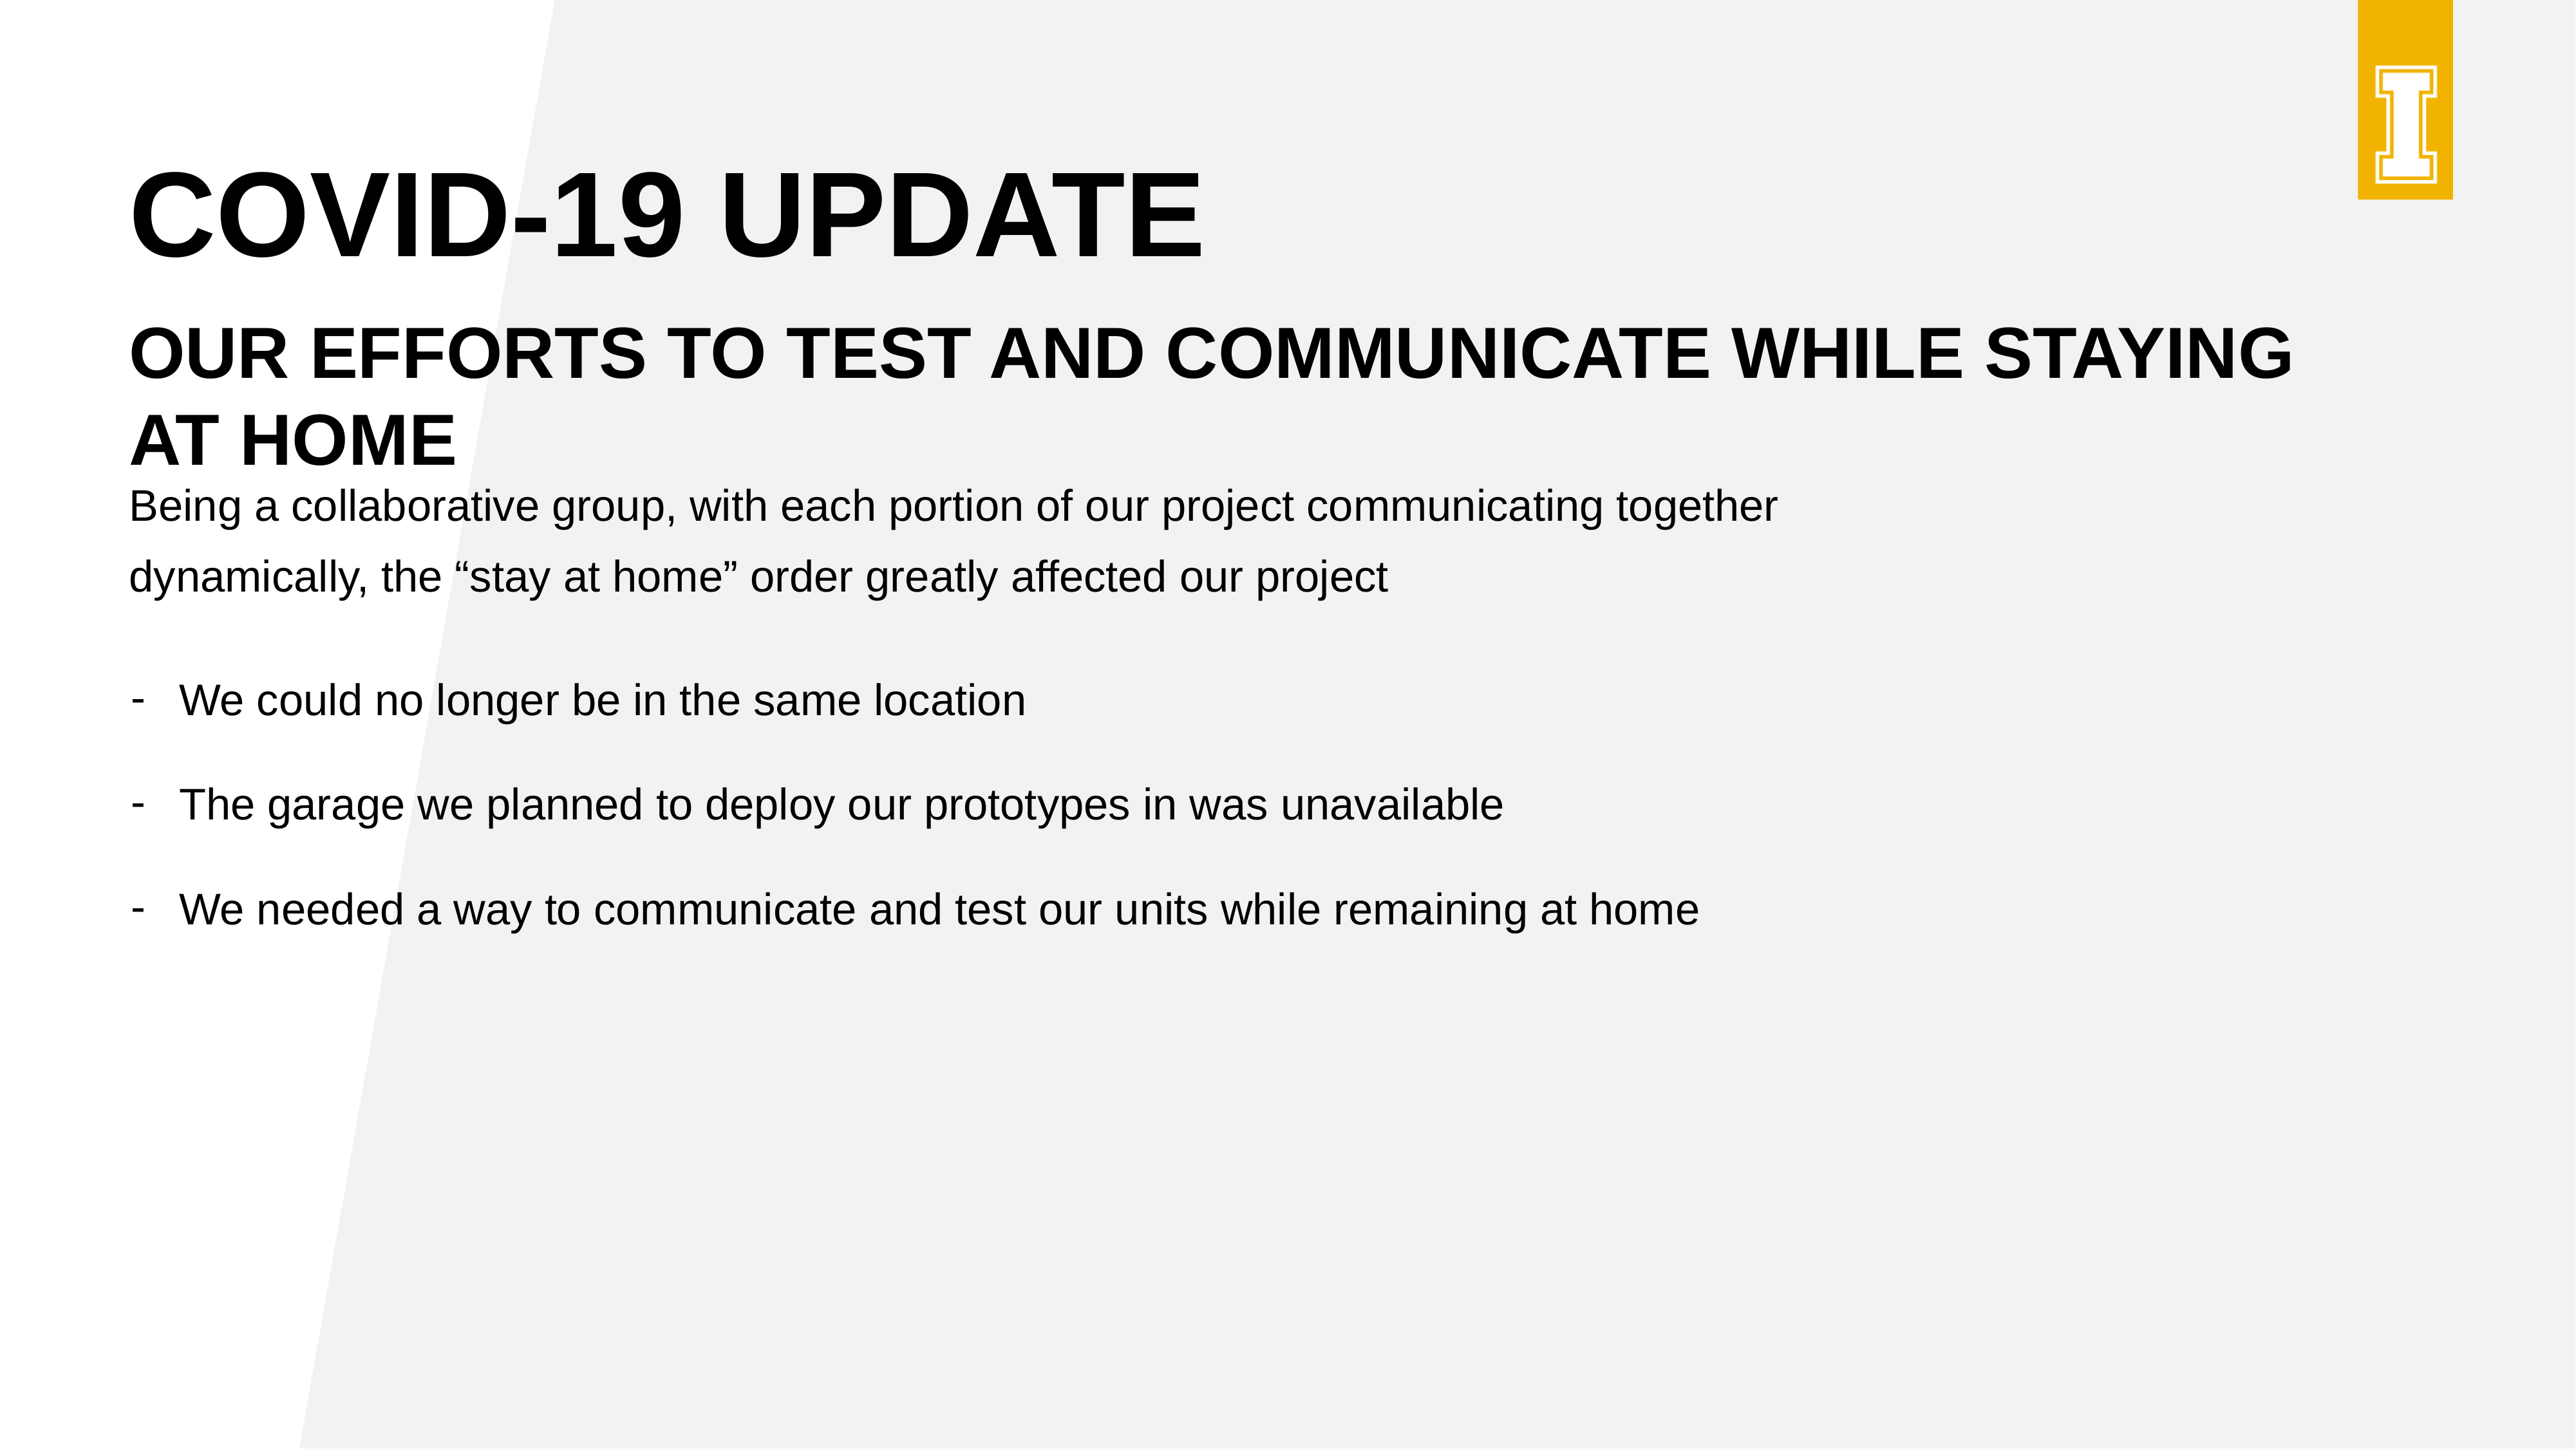

Covid-19 update
Our efforts to test and communicate while staying at home
Being a collaborative group, with each portion of our project communicating together dynamically, the “stay at home” order greatly affected our project
We could no longer be in the same location
The garage we planned to deploy our prototypes in was unavailable
We needed a way to communicate and test our units while remaining at home